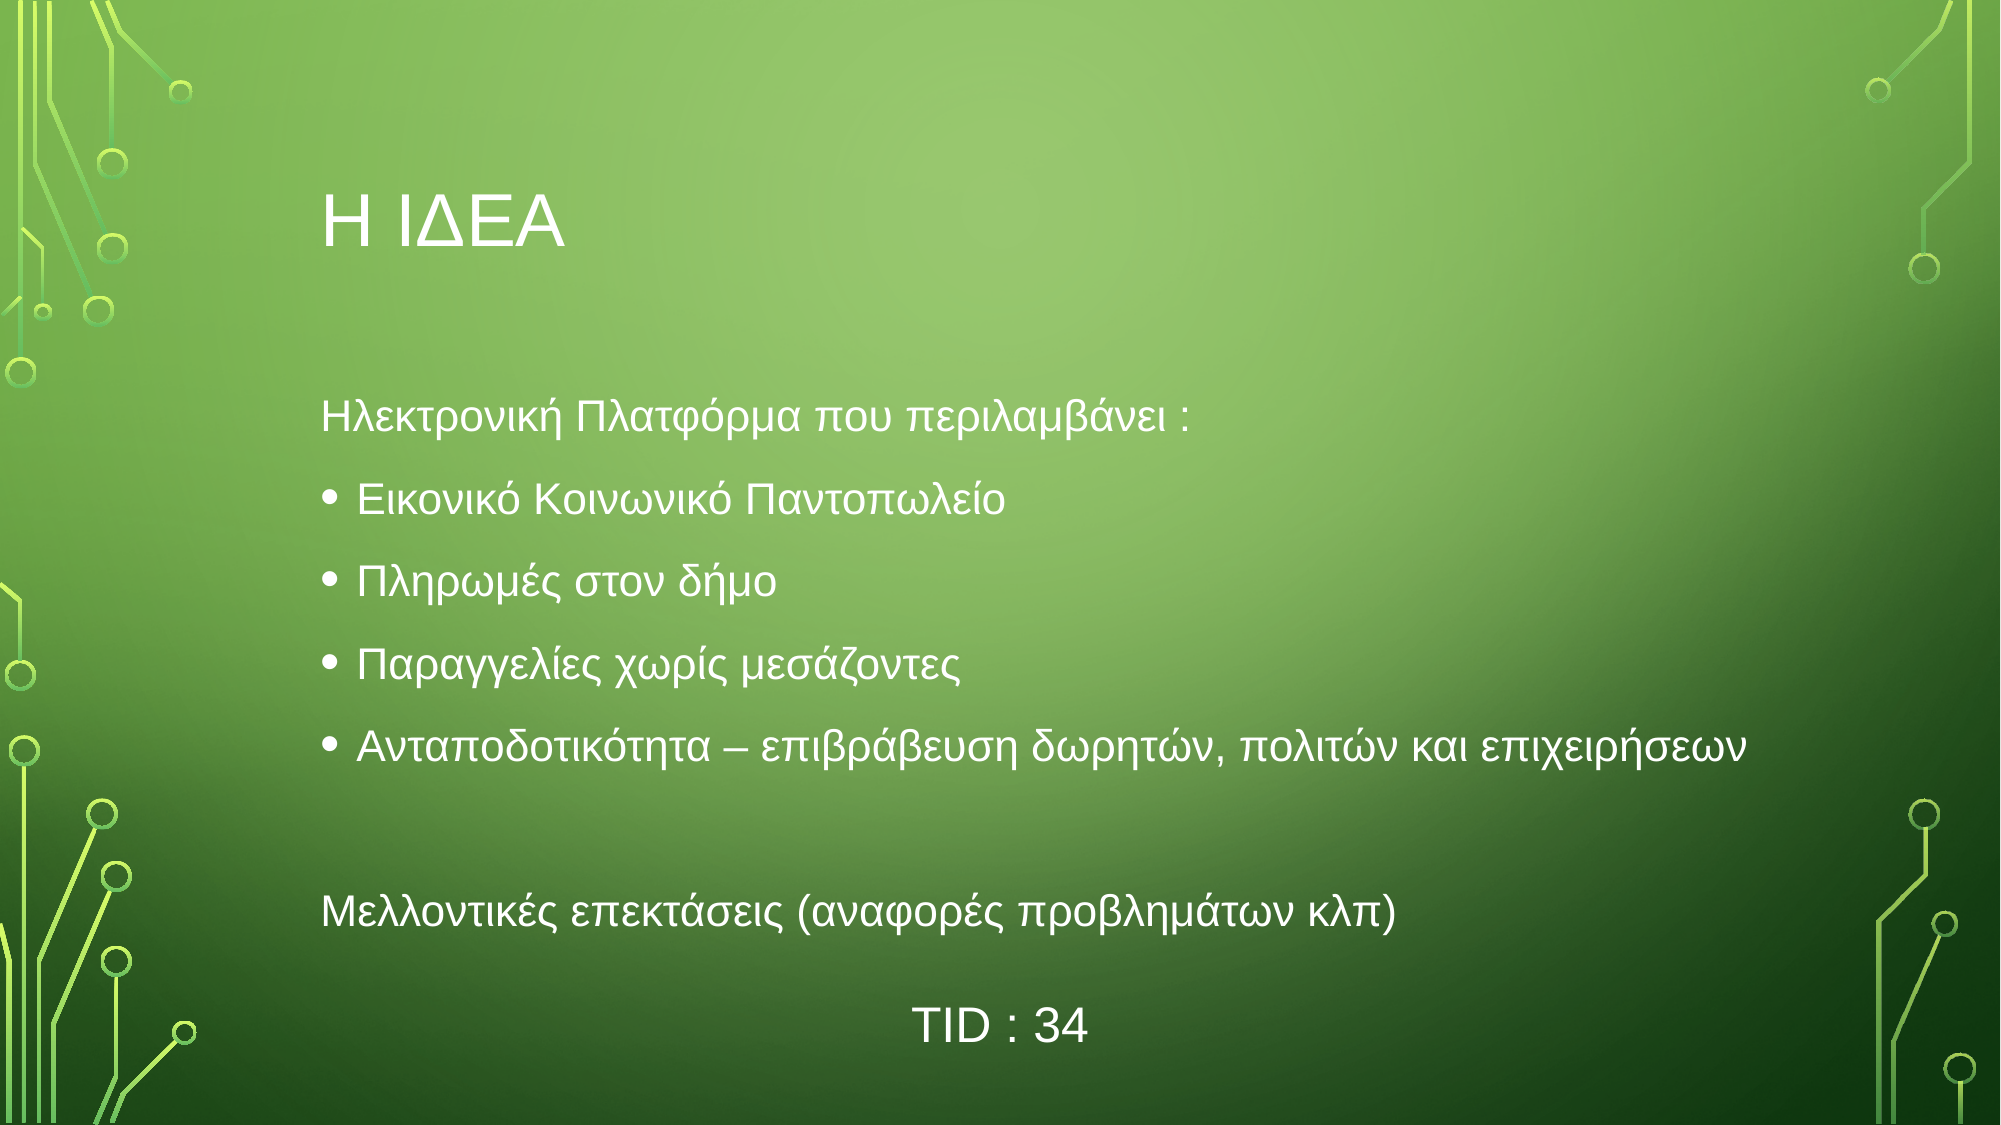

# Η Ιδεα
Ηλεκτρονική Πλατφόρμα που περιλαμβάνει :
Εικονικό Κοινωνικό Παντοπωλείο
Πληρωμές στον δήμο
Παραγγελίες χωρίς μεσάζοντες
Ανταποδοτικότητα – επιβράβευση δωρητών, πολιτών και επιχειρήσεων

Μελλοντικές επεκτάσεις (αναφορές προβλημάτων κλπ)
TID : 34